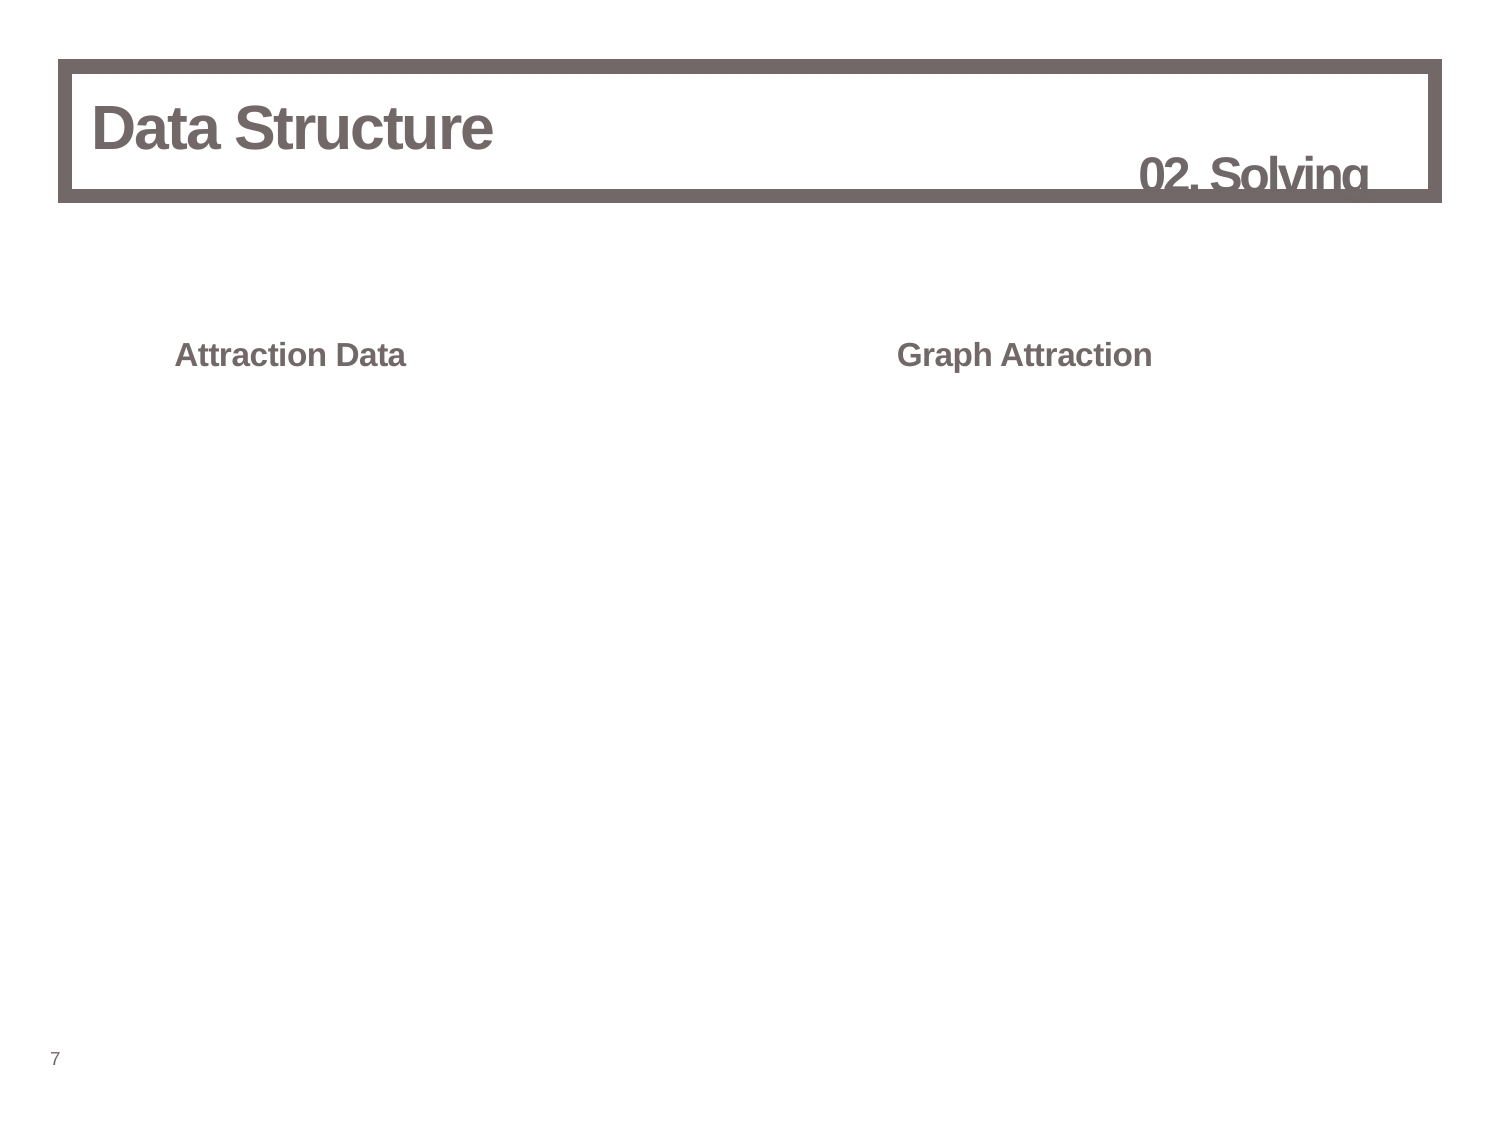

# Data Structure
02. Solving
Attraction Data
Graph Attraction